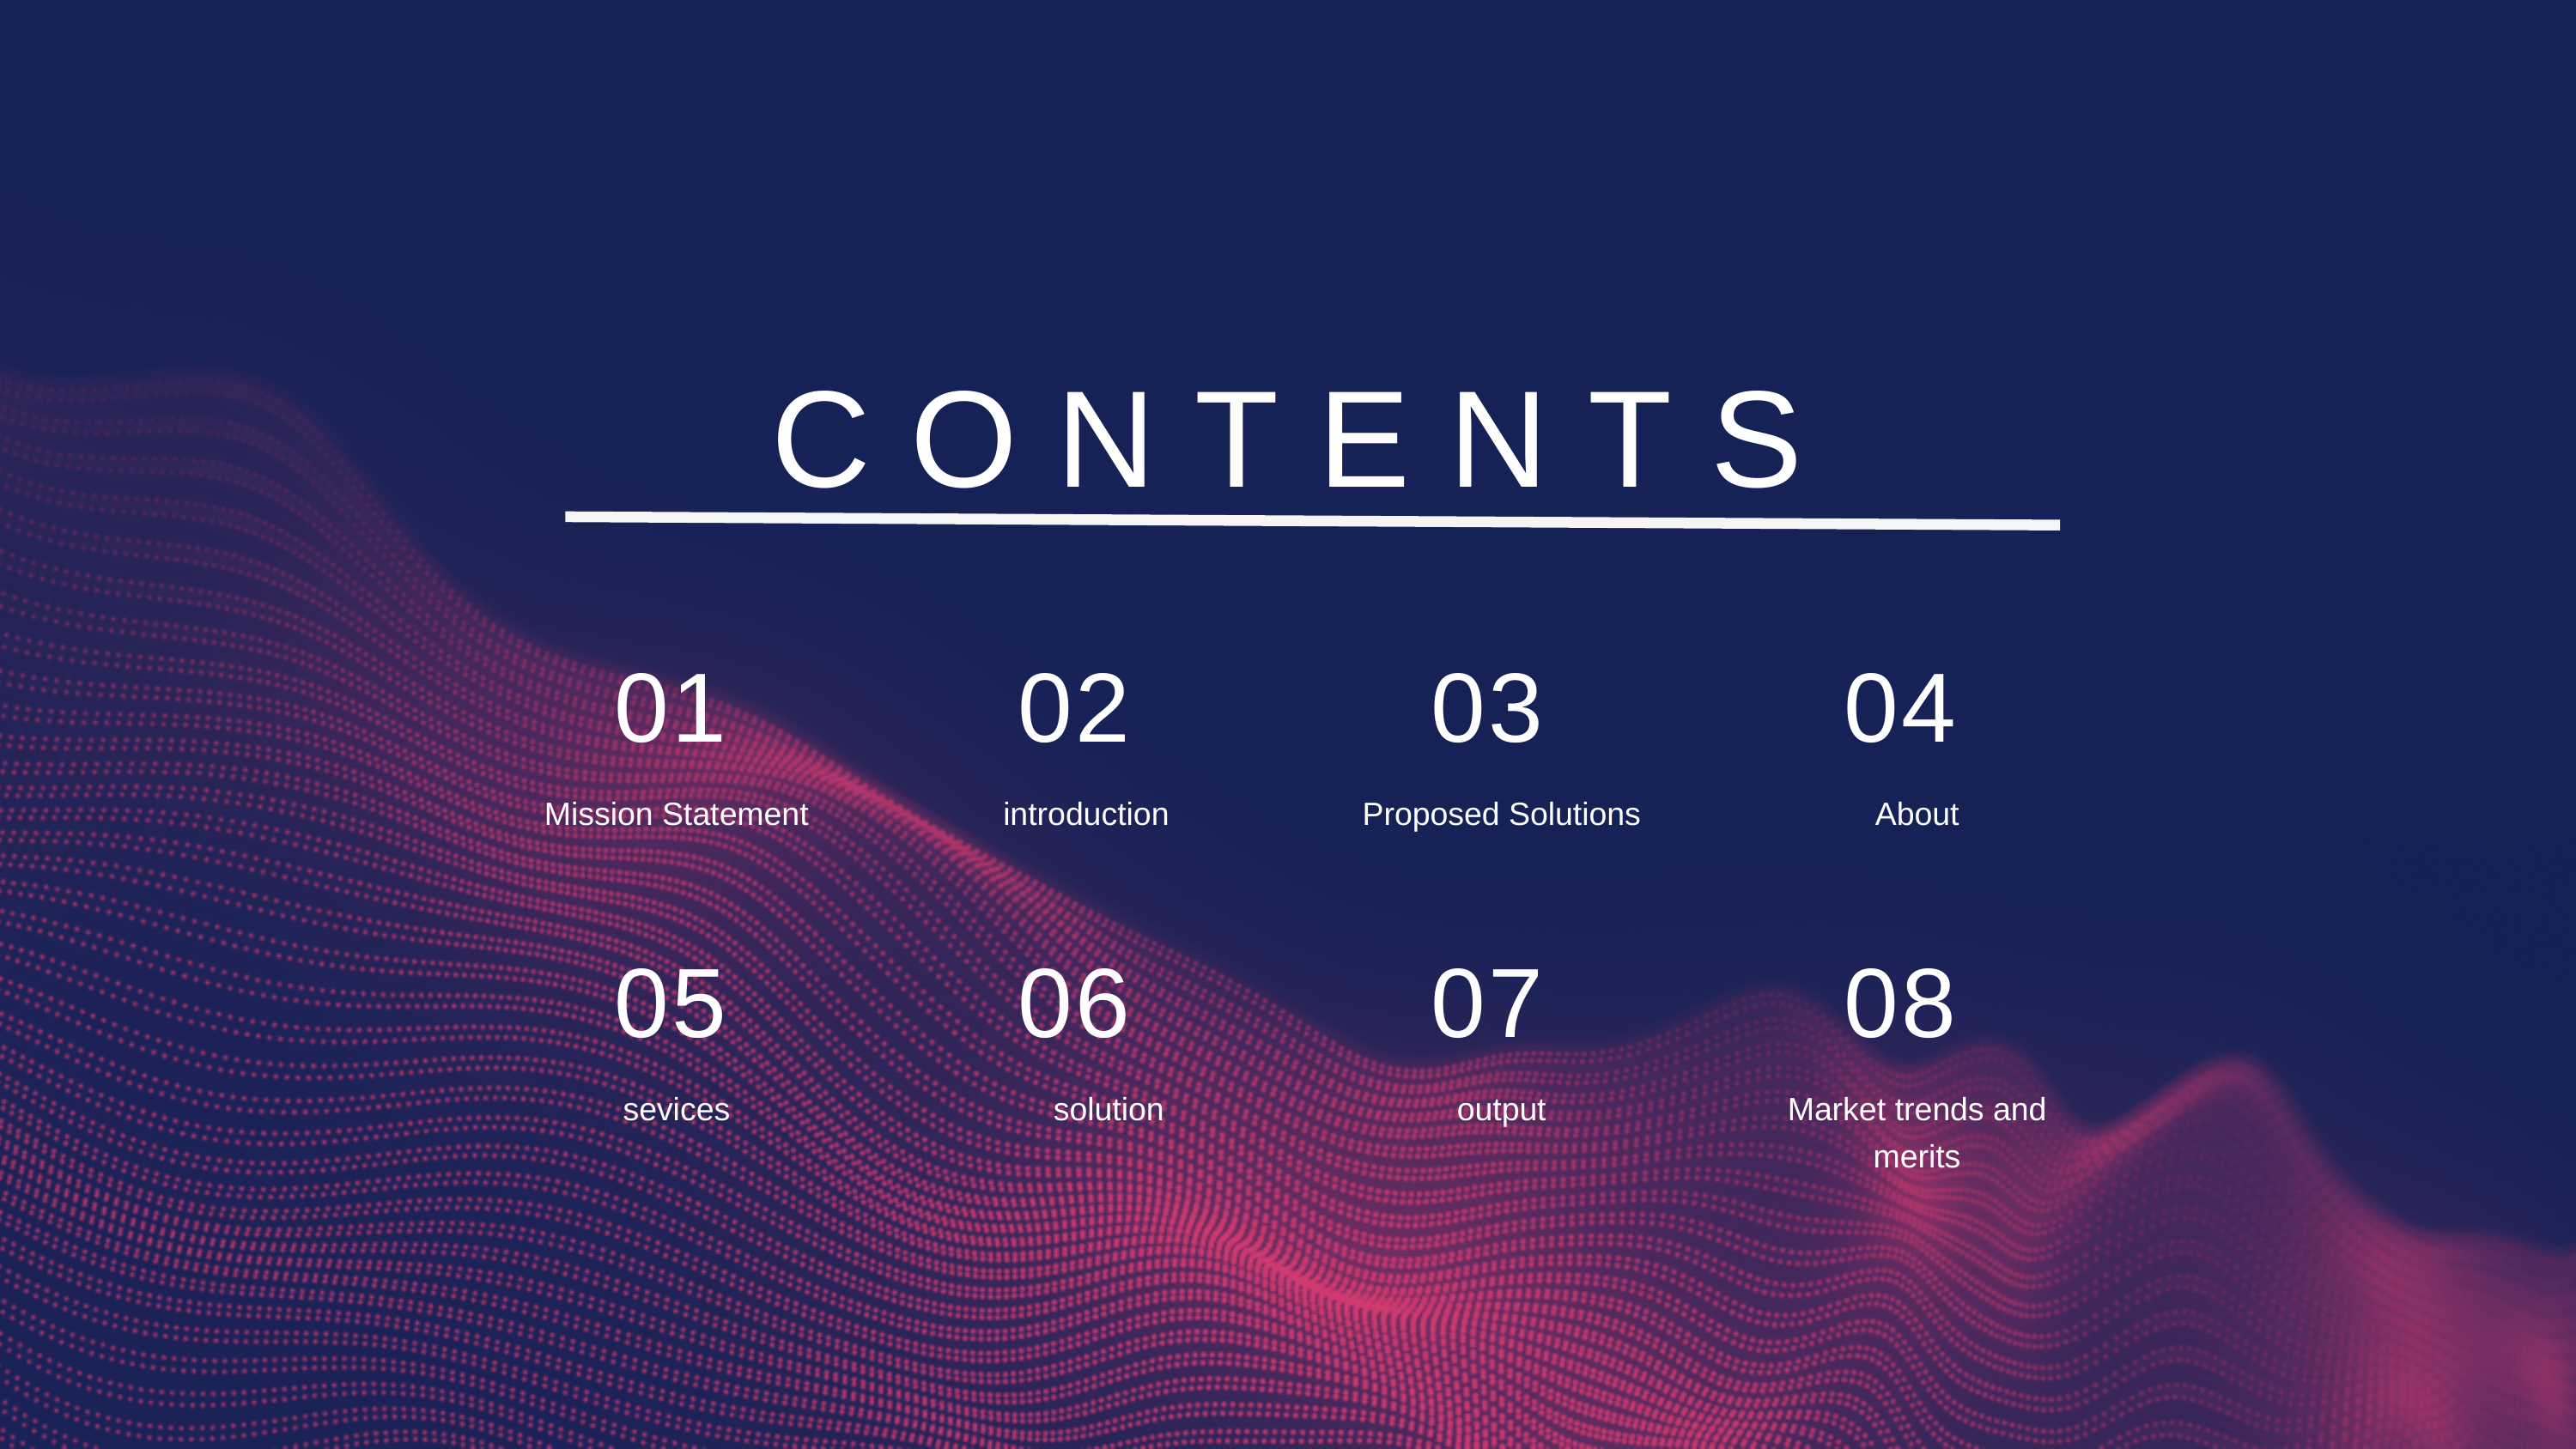

CONTENTS

01
02
03
04
Mission Statement
introduction
Proposed Solutions
About
05
06
07
08
sevices
solution
output
Market trends and merits